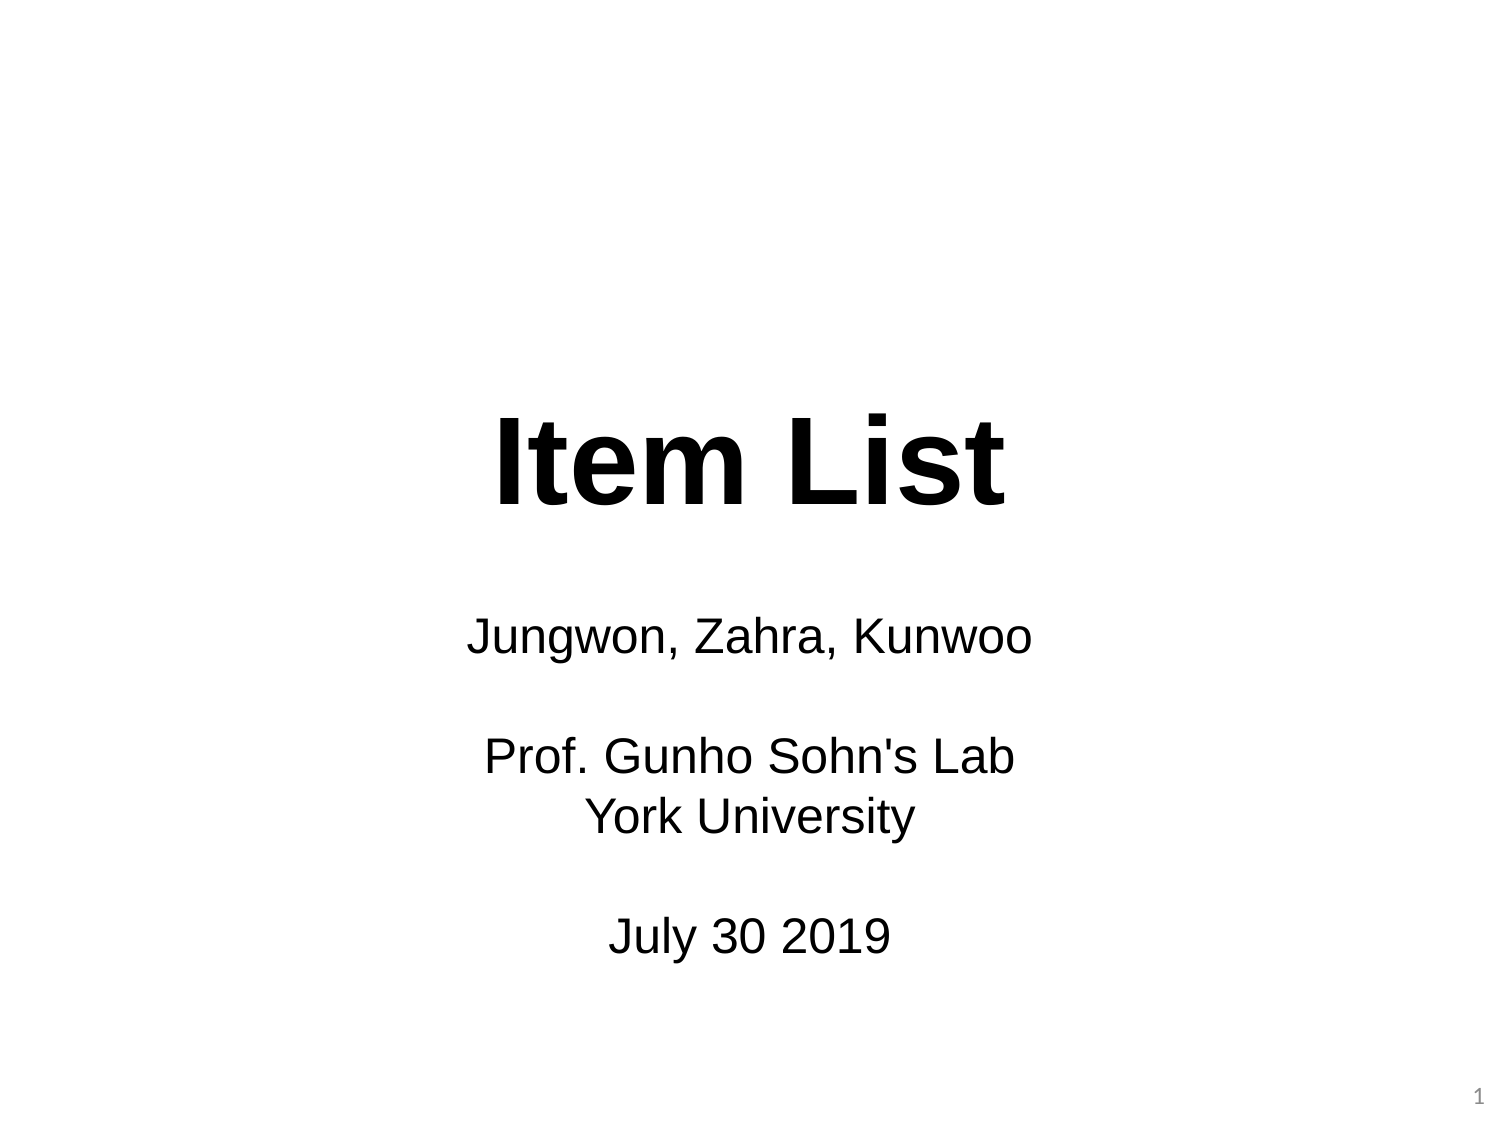

# Item List
Jungwon, Zahra, Kunwoo

Prof. Gunho Sohn's Lab
York University

July 30 2019
1